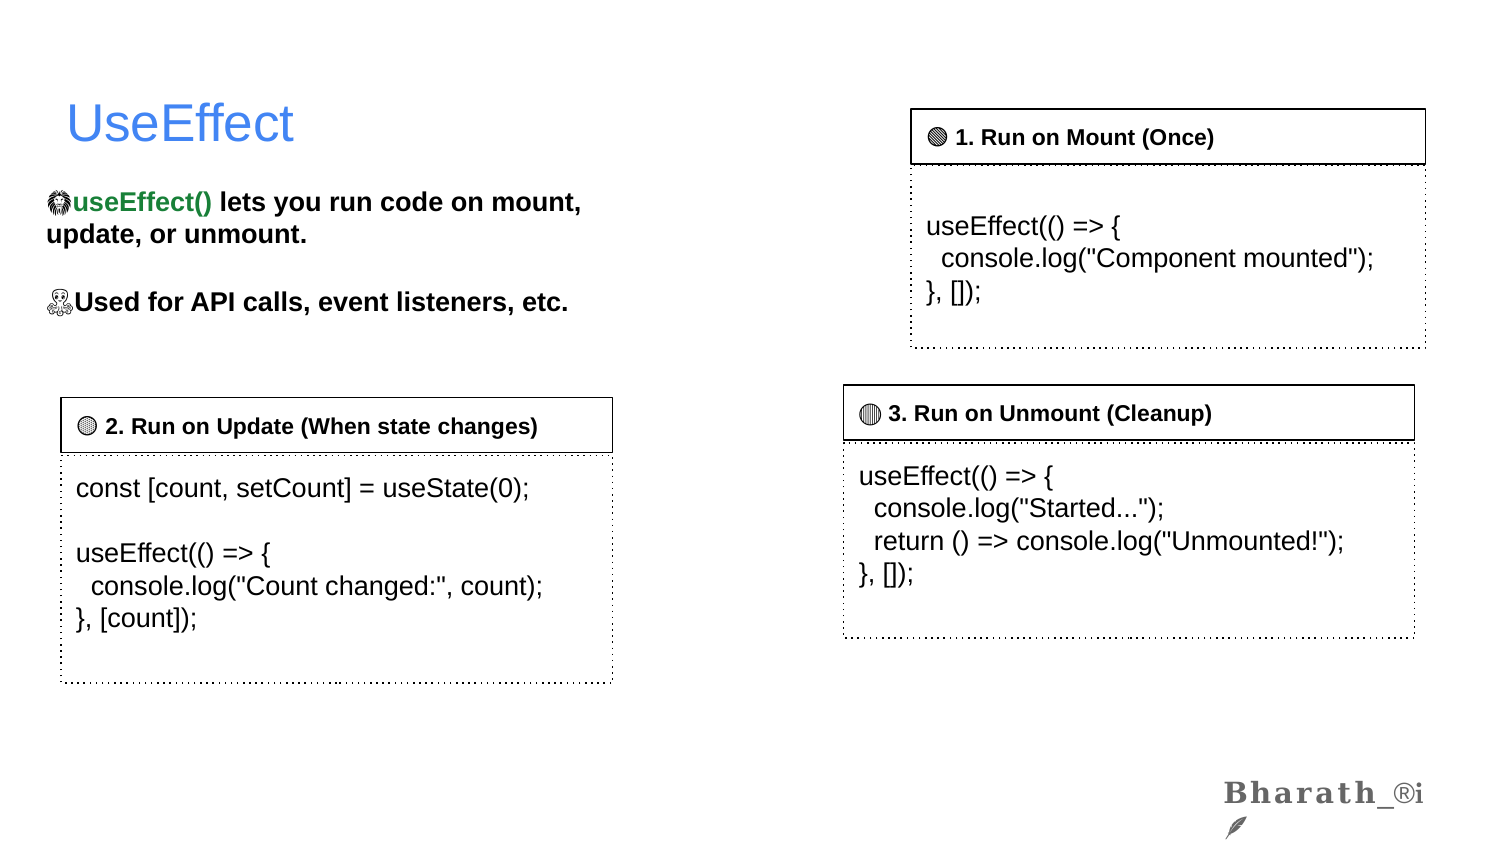

# UseEffect
🟢 1. Run on Mount (Once)

useEffect(() => {
  console.log("Component mounted");
}, []);

🦁useEffect() lets you run code on mount, update, or unmount.
🐙Used for API calls, event listeners, etc.
🔴 3. Run on Unmount (Cleanup)
useEffect(() => {
  console.log("Started...");
  return () => console.log("Unmounted!");
}, []);

🟡 2. Run on Update (When state changes)
const [count, setCount] = useState(0);

useEffect(() => {
  console.log("Count changed:", count);
}, [count]);

𝐁𝐡𝐚𝐫𝐚𝐭𝐡_®️𝐢 🪶